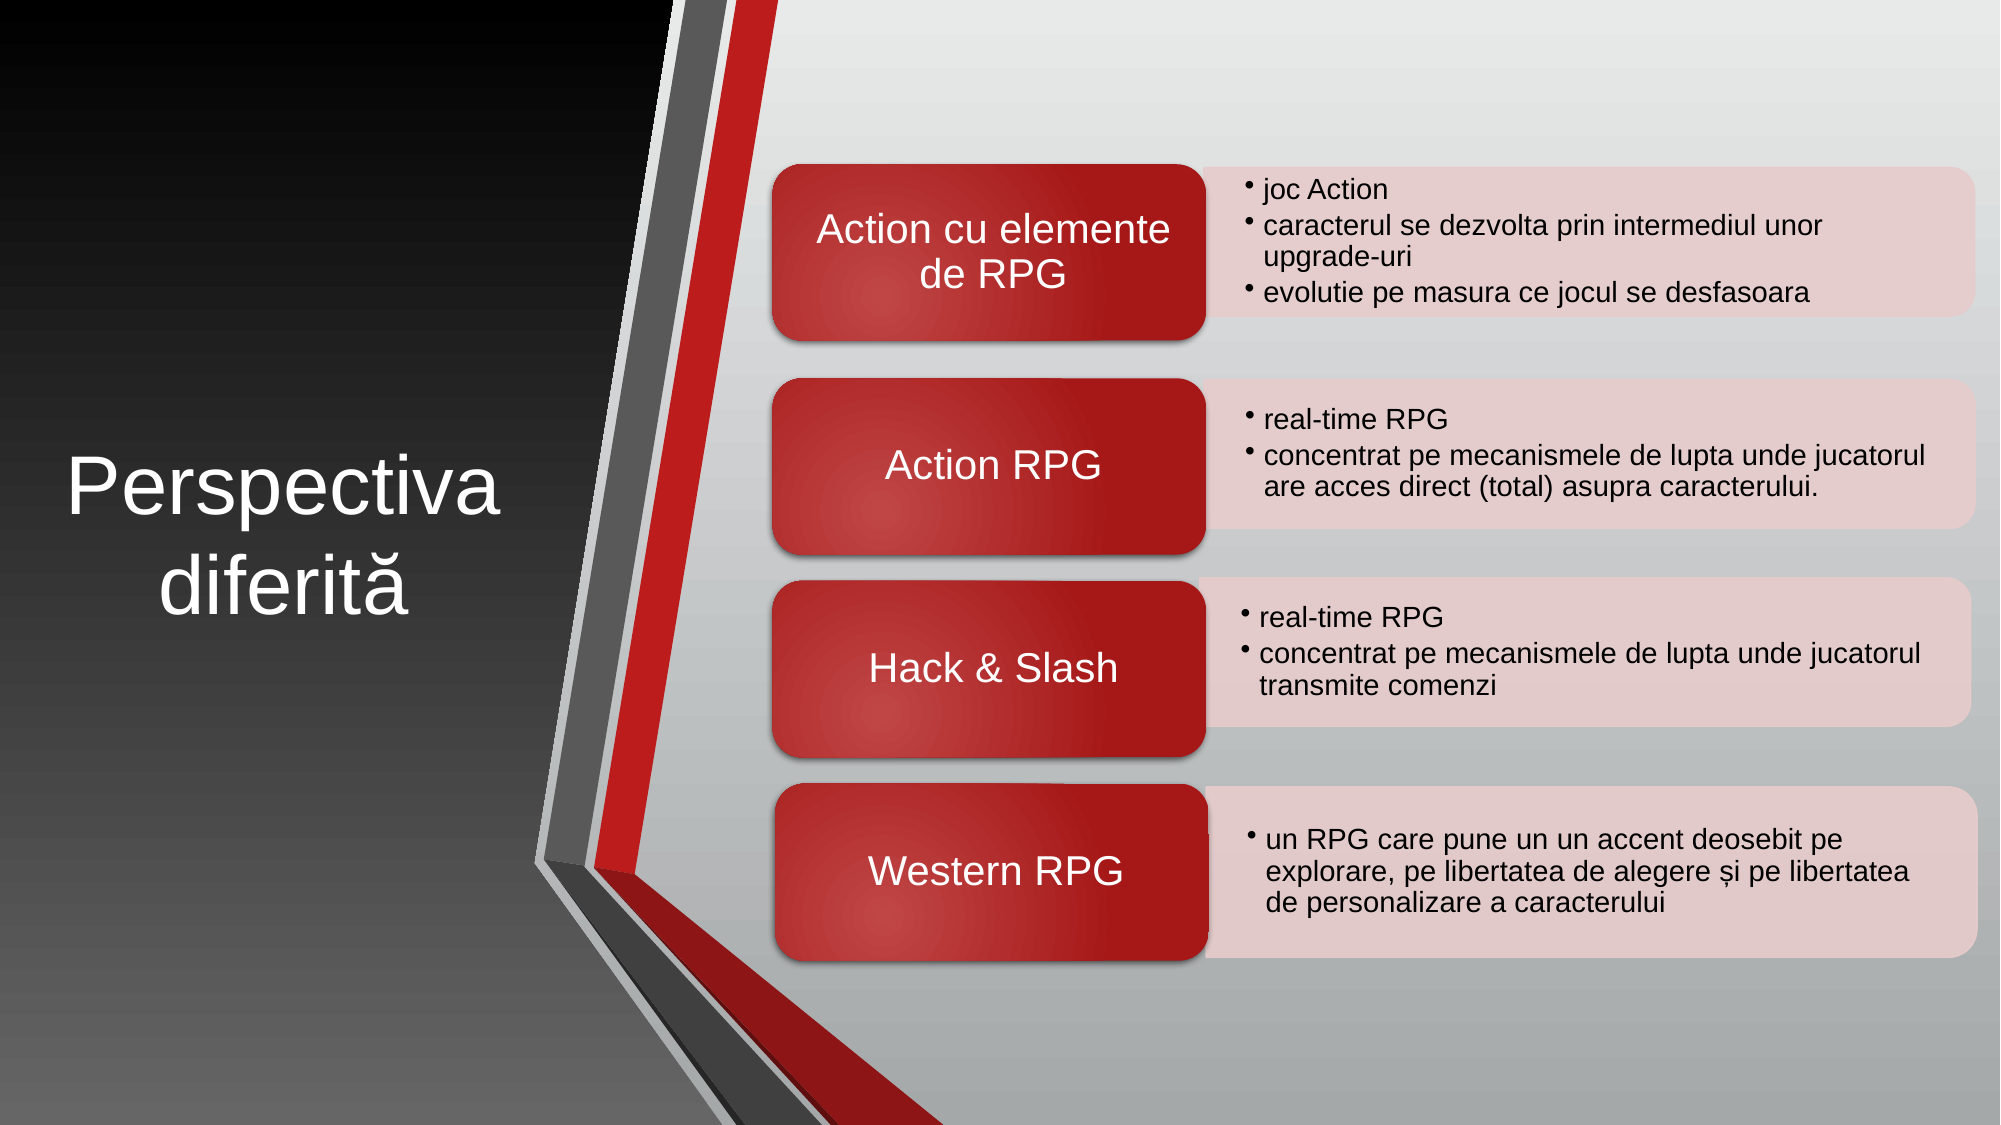

# Perspectiva diferită
joc Action
caracterul se dezvolta prin intermediul unor upgrade-uri
evolutie pe masura ce jocul se desfasoara
Action cu elemente de RPG
real-time RPG
concentrat pe mecanismele de lupta unde jucatorul are acces direct (total) asupra caracterului.
Action RPG
real-time RPG
concentrat pe mecanismele de lupta unde jucatorul transmite comenzi
Hack & Slash
un RPG care pune un un accent deosebit pe explorare, pe libertatea de alegere și pe libertatea de personalizare a caracterului
Western RPG